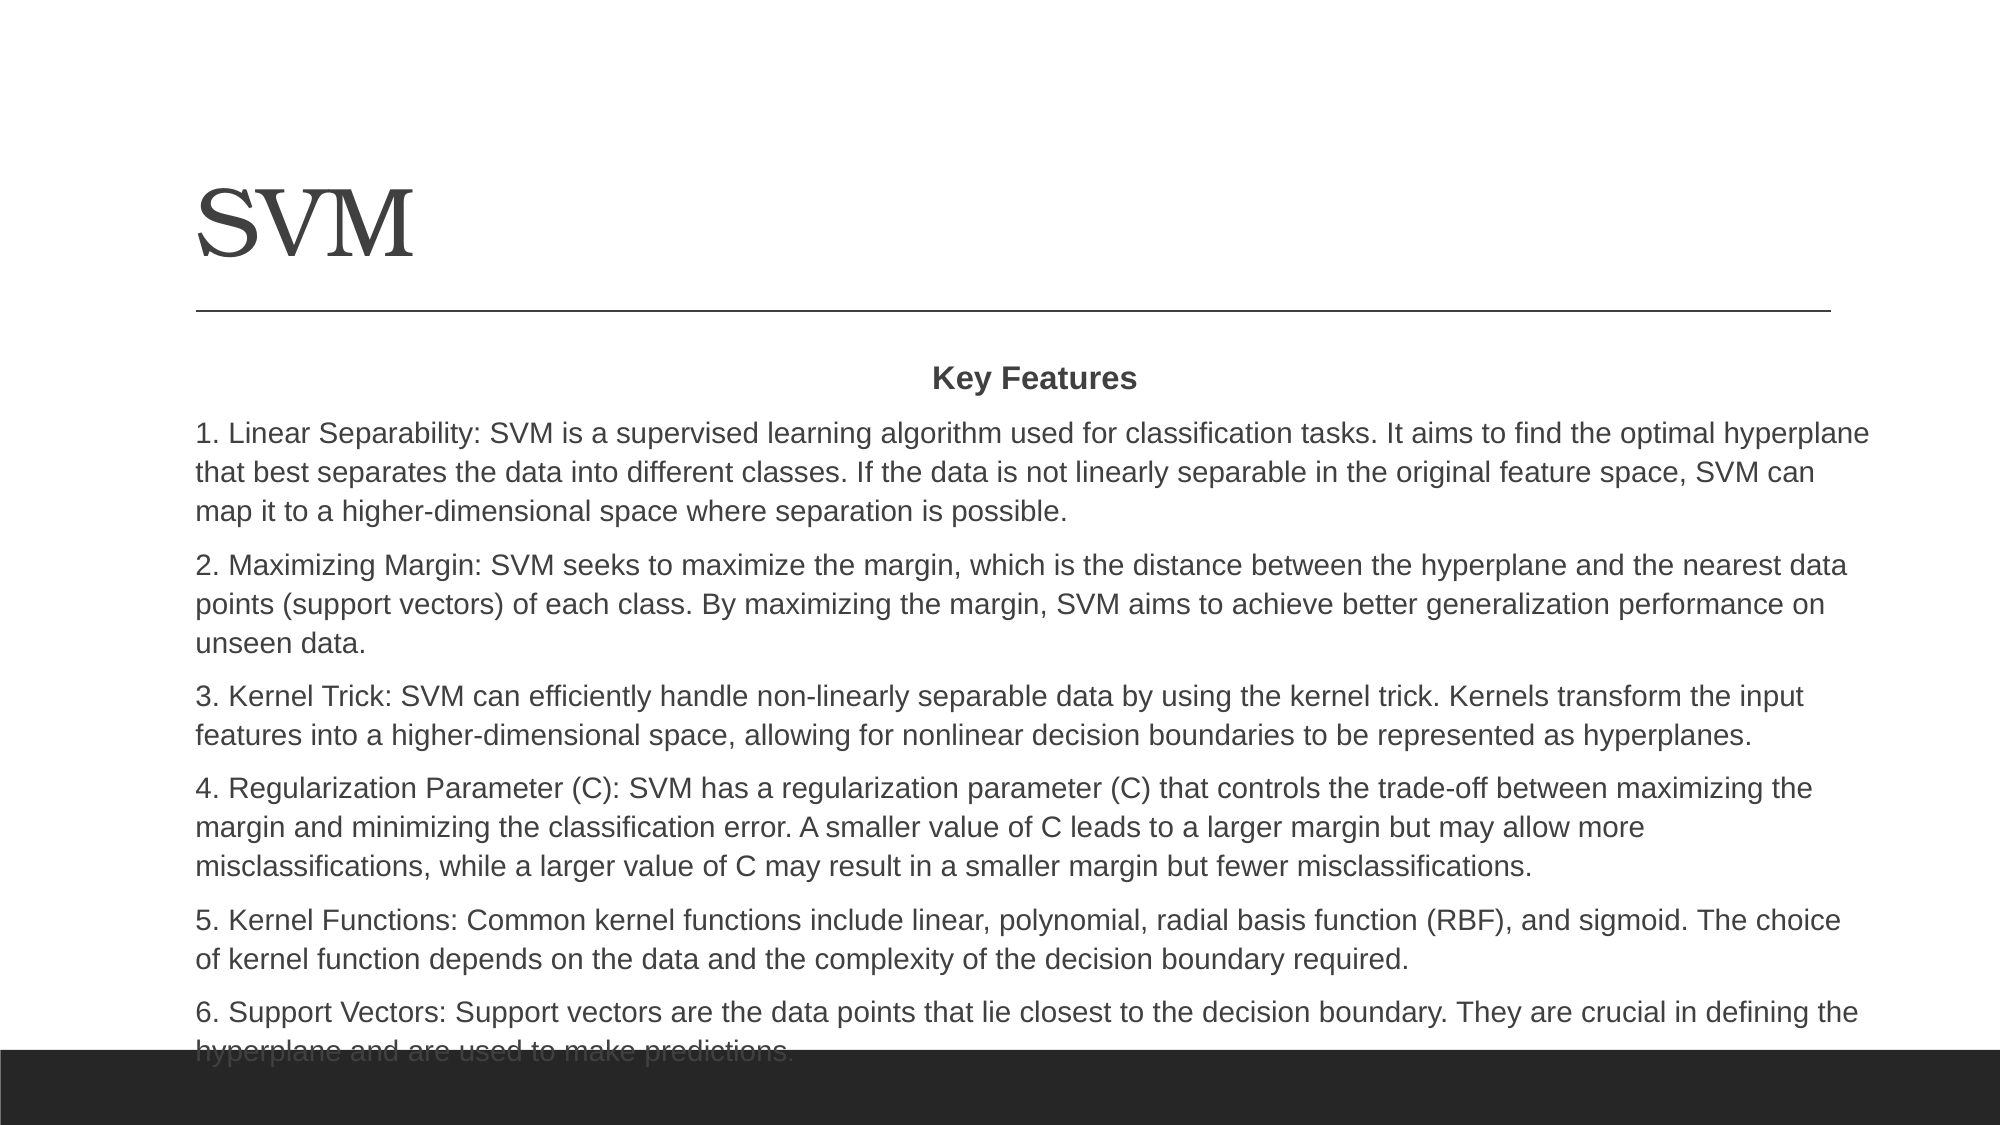

# SVM
Key Features
1. Linear Separability: SVM is a supervised learning algorithm used for classification tasks. It aims to find the optimal hyperplane that best separates the data into different classes. If the data is not linearly separable in the original feature space, SVM can map it to a higher-dimensional space where separation is possible.
2. Maximizing Margin: SVM seeks to maximize the margin, which is the distance between the hyperplane and the nearest data points (support vectors) of each class. By maximizing the margin, SVM aims to achieve better generalization performance on unseen data.
3. Kernel Trick: SVM can efficiently handle non-linearly separable data by using the kernel trick. Kernels transform the input features into a higher-dimensional space, allowing for nonlinear decision boundaries to be represented as hyperplanes.
4. Regularization Parameter (C): SVM has a regularization parameter (C) that controls the trade-off between maximizing the margin and minimizing the classification error. A smaller value of C leads to a larger margin but may allow more misclassifications, while a larger value of C may result in a smaller margin but fewer misclassifications.
5. Kernel Functions: Common kernel functions include linear, polynomial, radial basis function (RBF), and sigmoid. The choice of kernel function depends on the data and the complexity of the decision boundary required.
6. Support Vectors: Support vectors are the data points that lie closest to the decision boundary. They are crucial in defining the hyperplane and are used to make predictions.